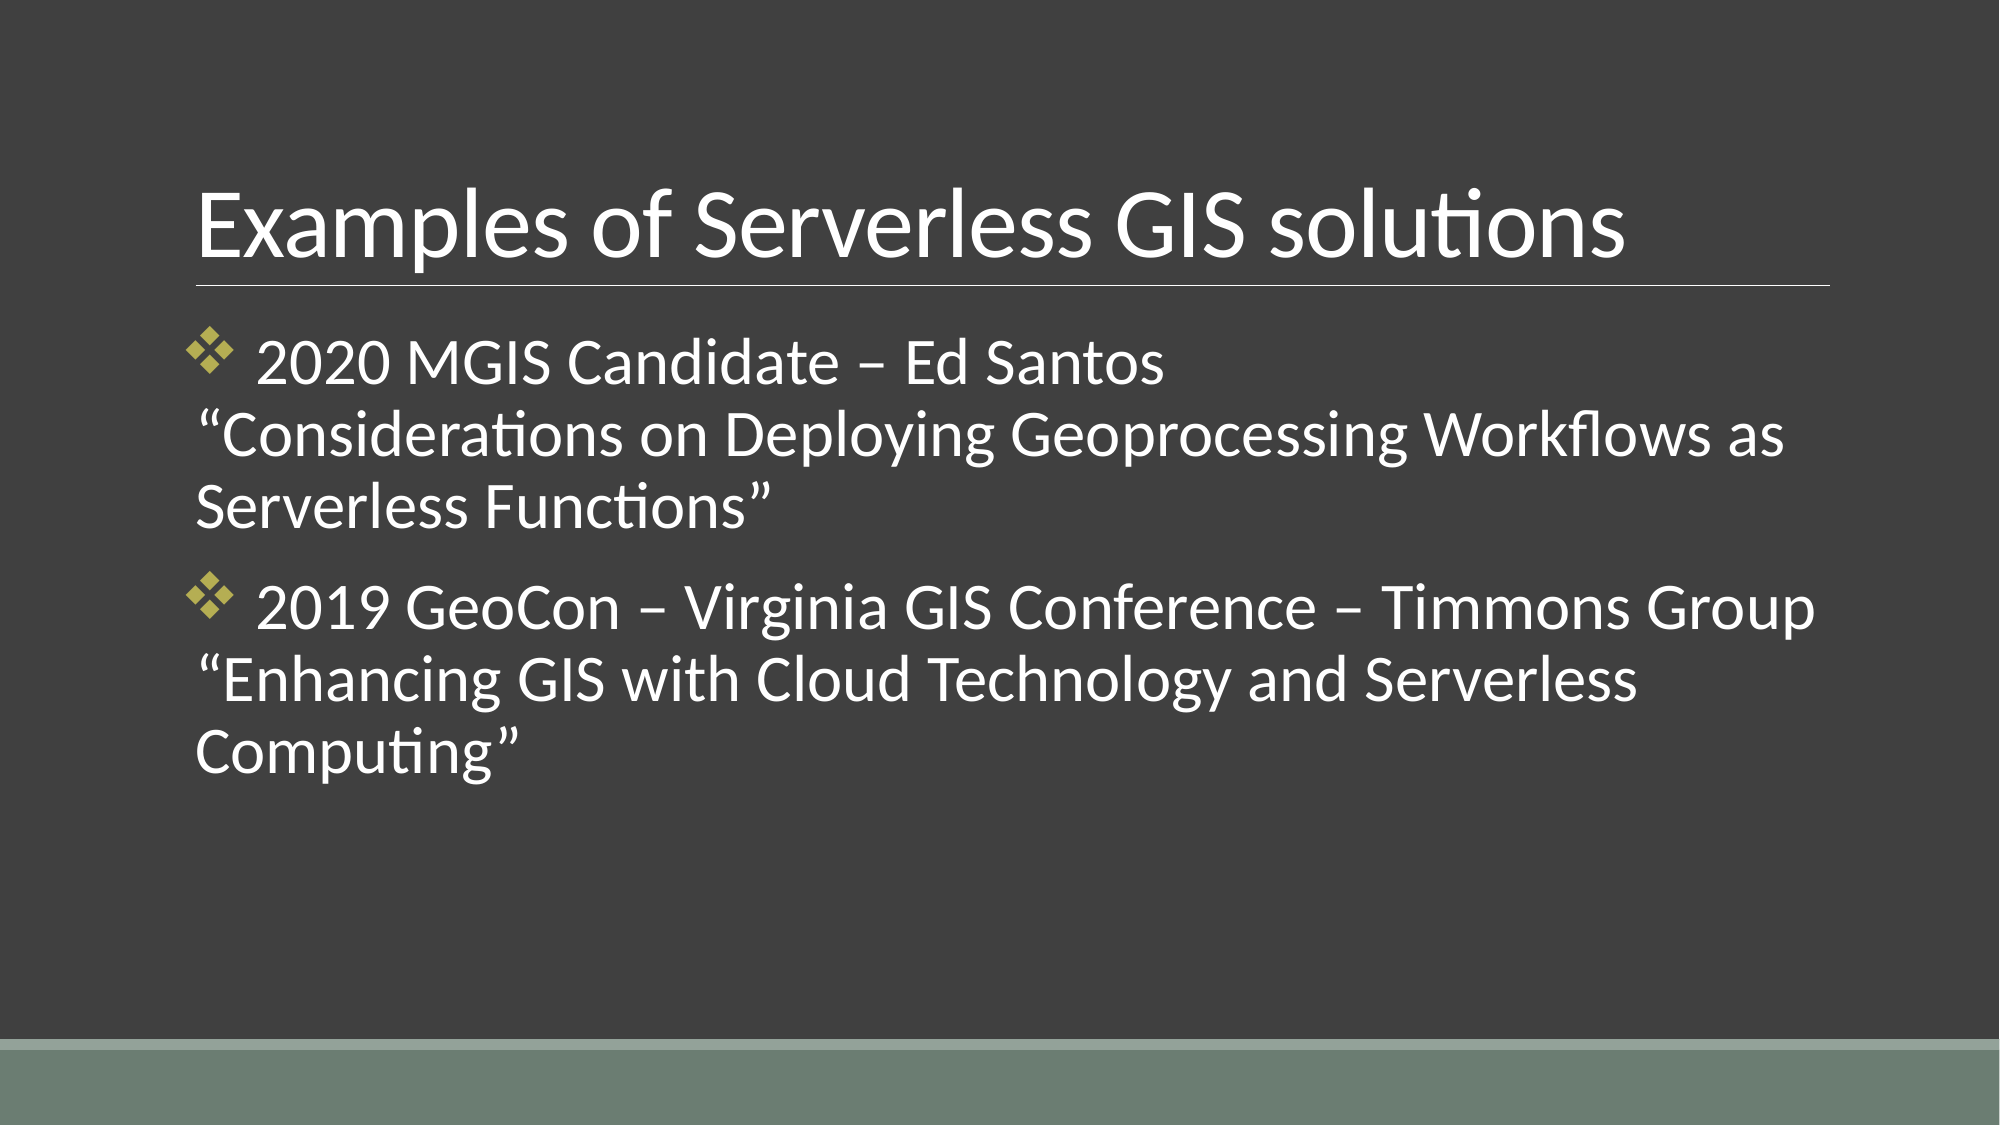

# Examples of Serverless GIS solutions
 2020 MGIS Candidate – Ed Santos
“Considerations on Deploying Geoprocessing Workflows as Serverless Functions”
 2019 GeoCon – Virginia GIS Conference – Timmons Group
“Enhancing GIS with Cloud Technology and Serverless Computing”